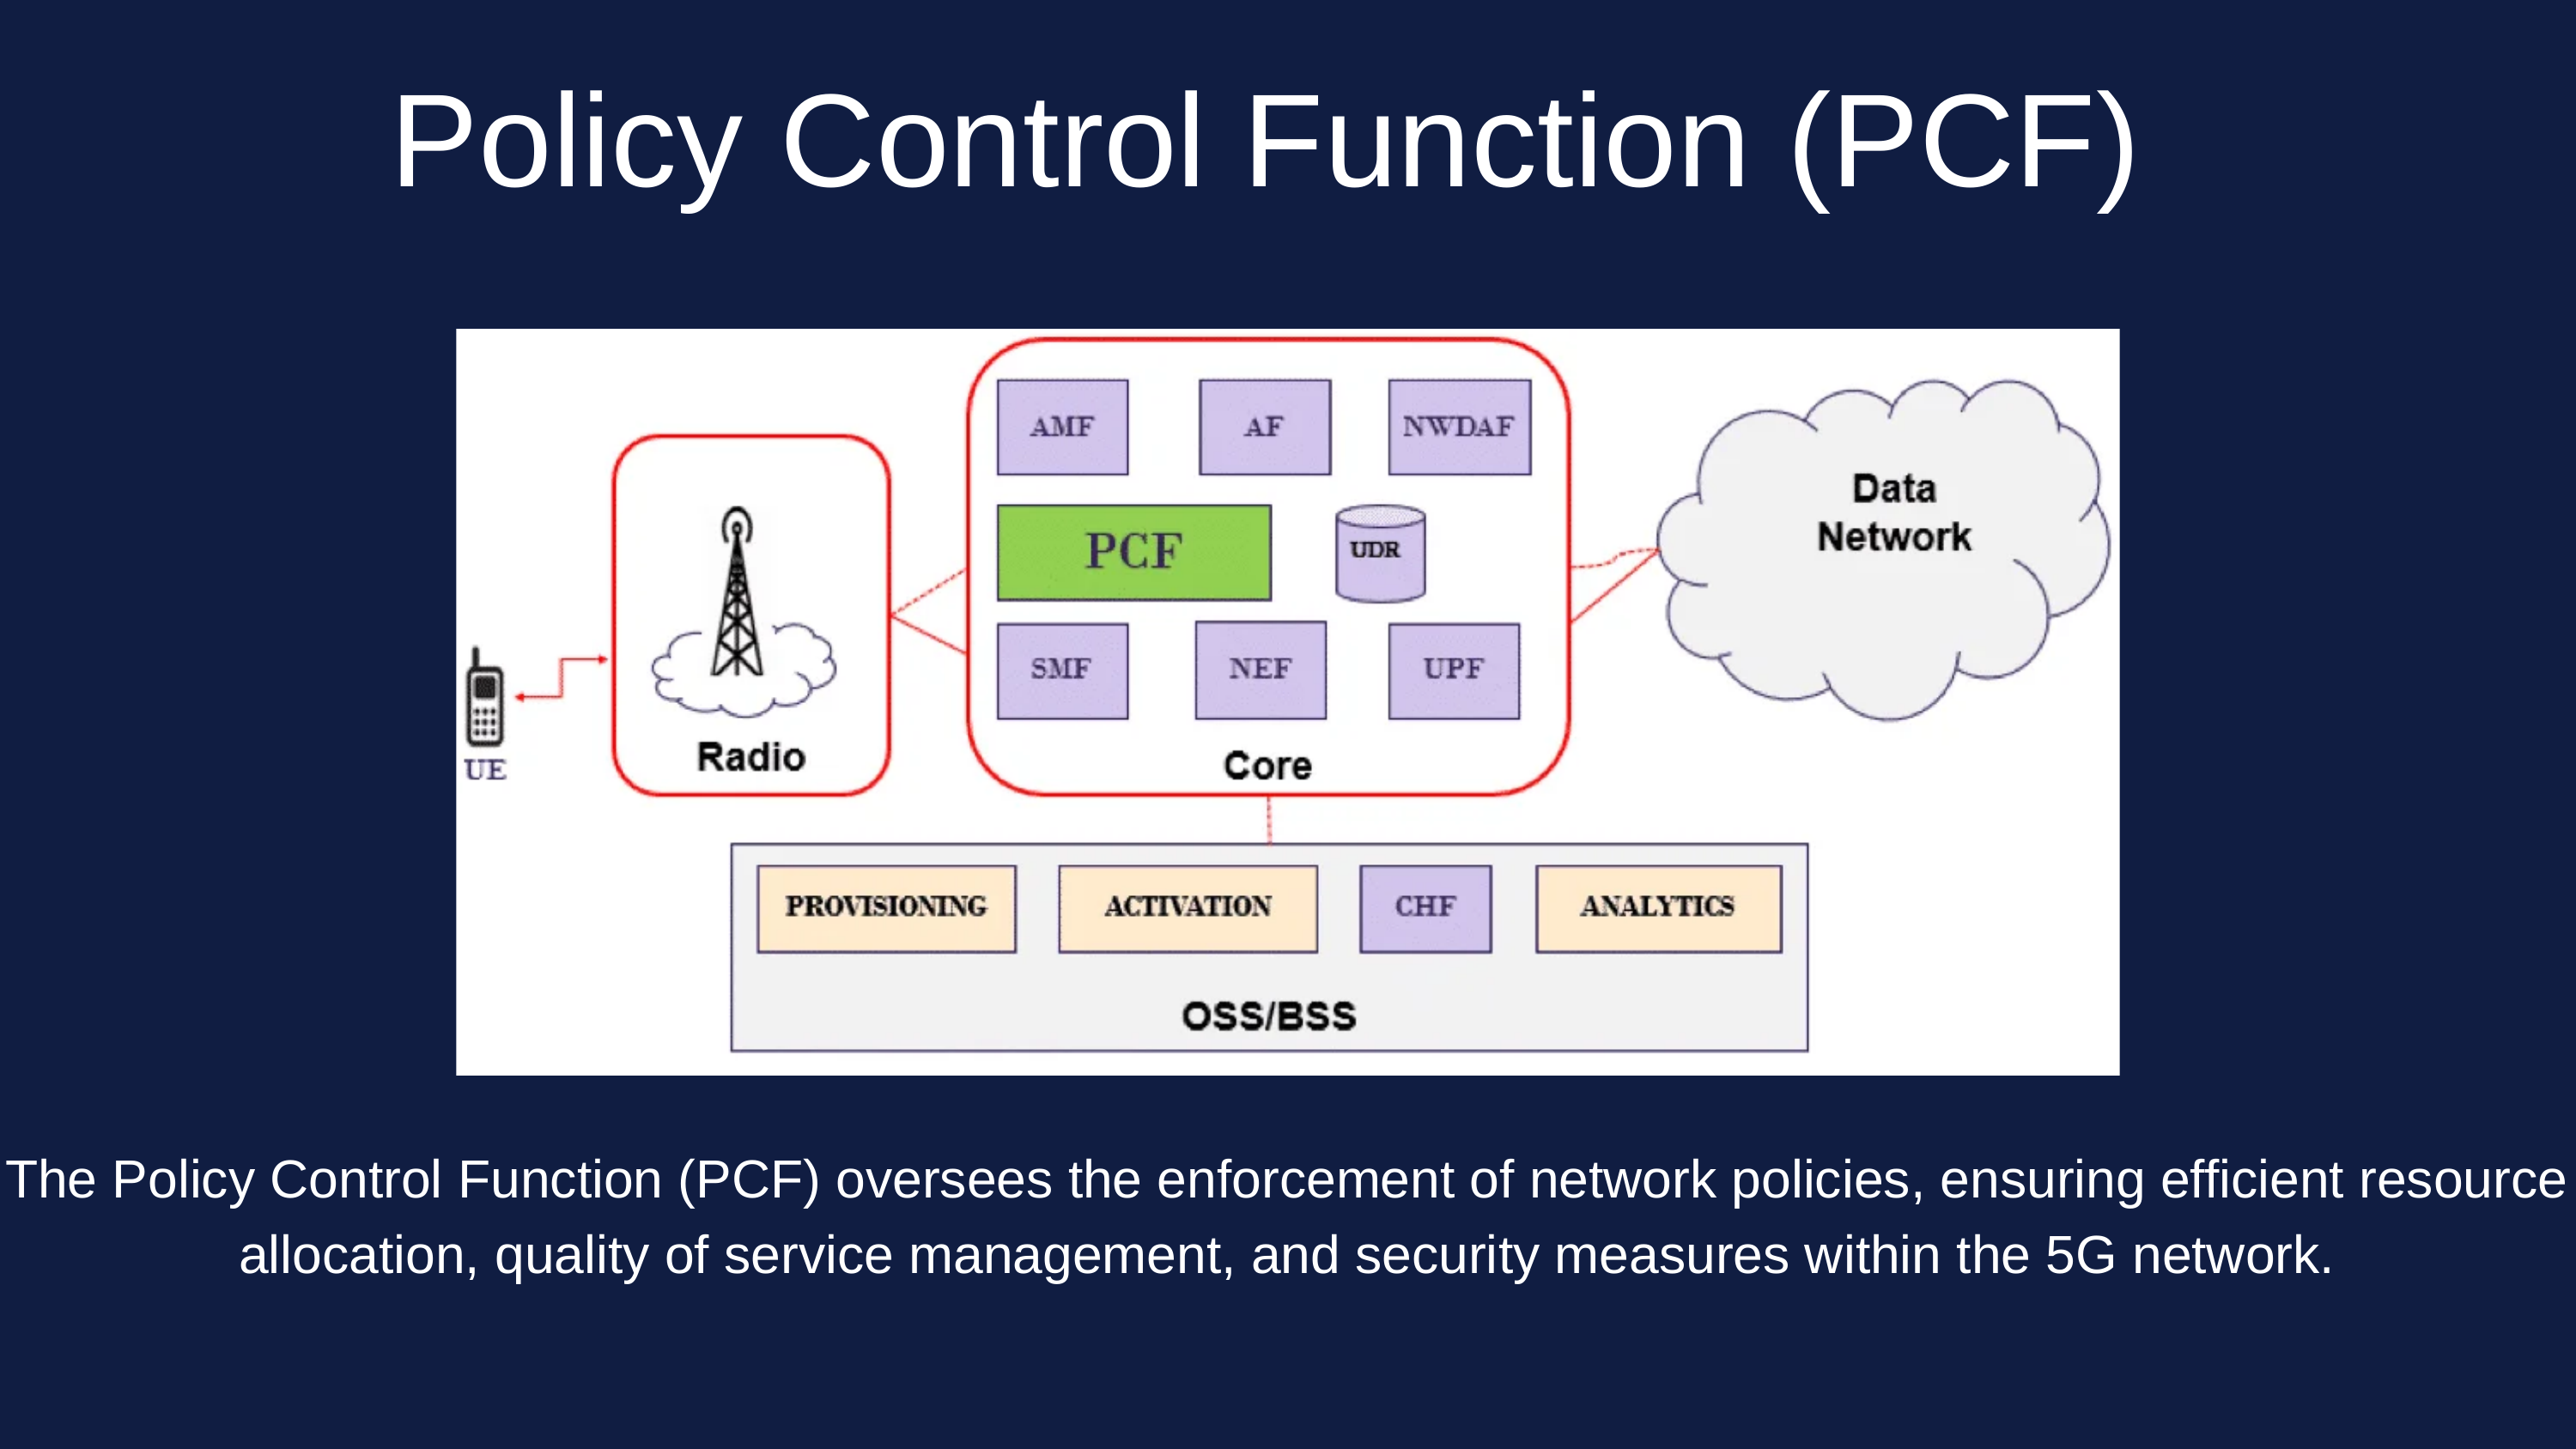

Policy Control Function (PCF)

The Policy Control Function (PCF) oversees the enforcement of network policies, ensuring efficient resource allocation, quality of service management, and security measures within the 5G network.